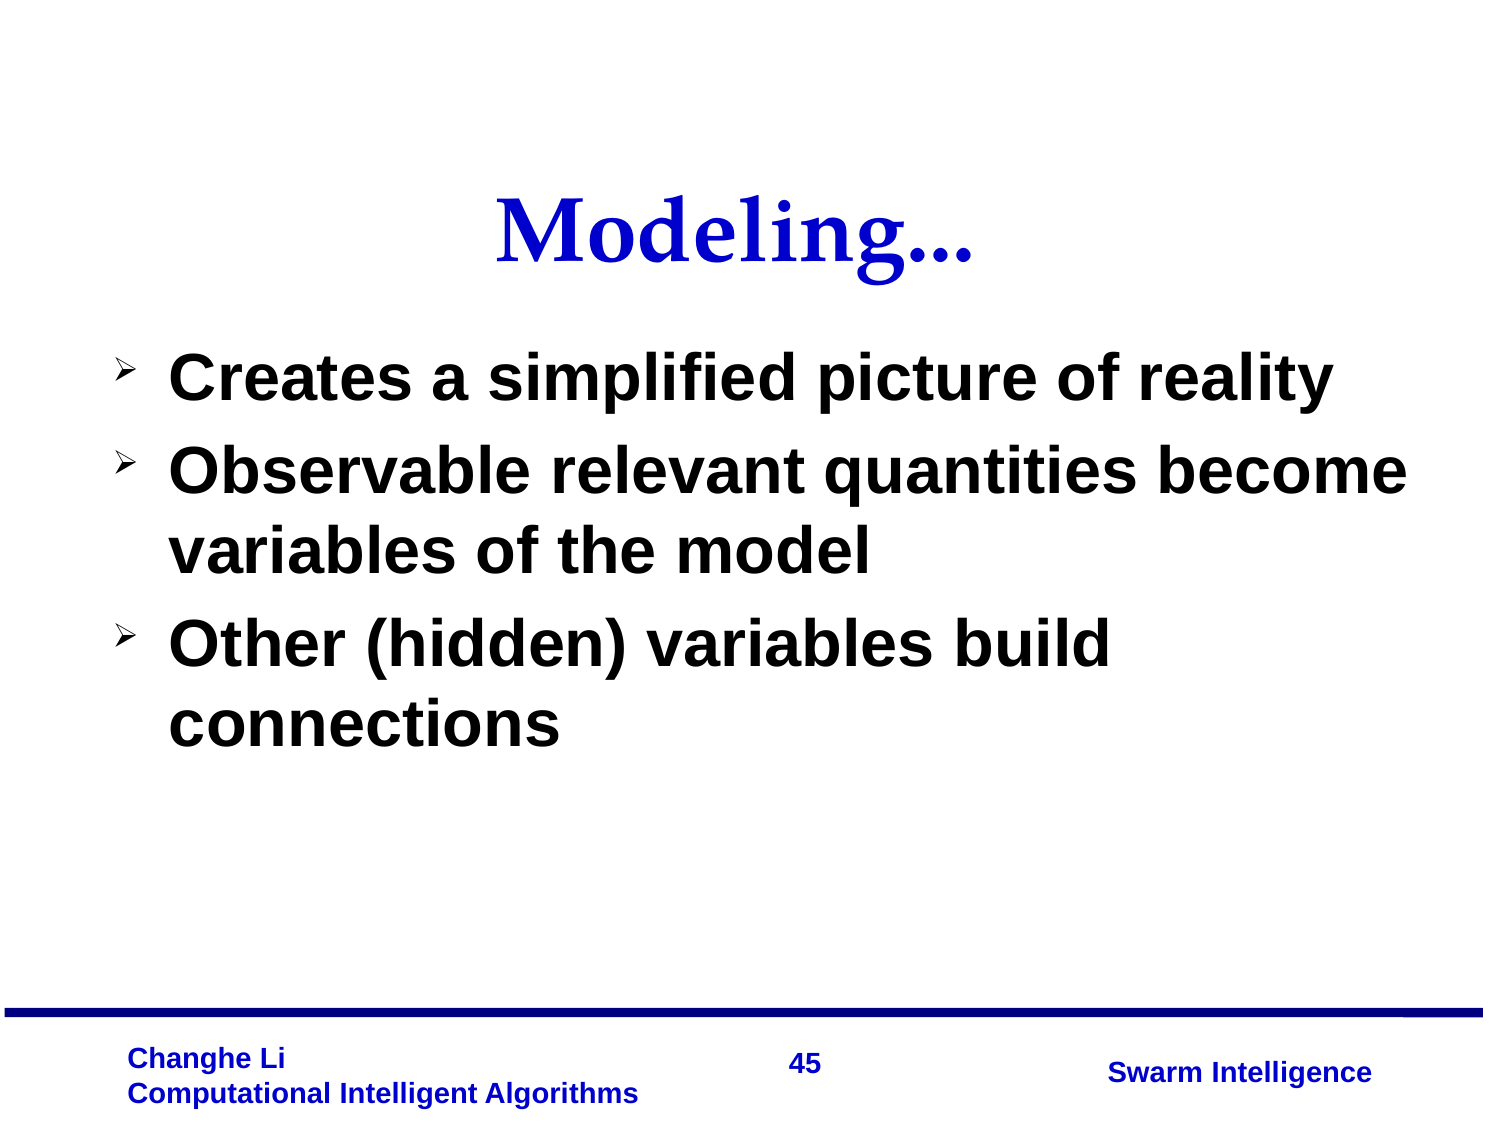

Modeling...
Creates a simplified picture of reality
Observable relevant quantities become variables of the model
Other (hidden) variables build connections